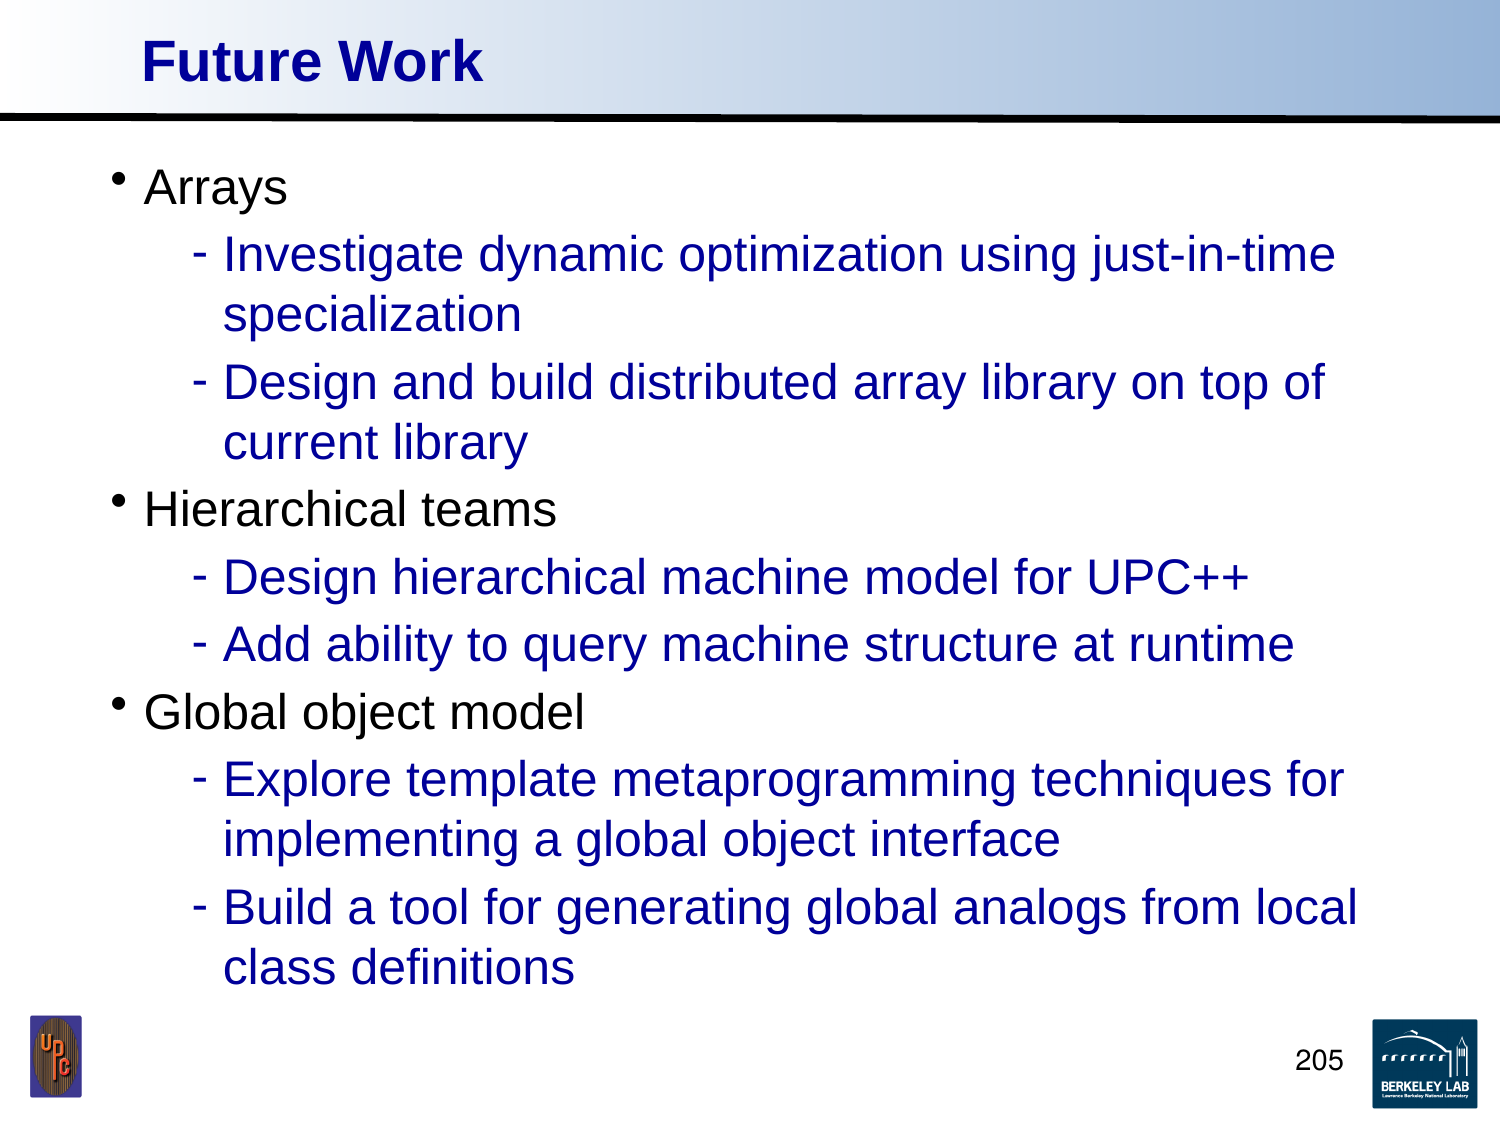

# Future Work
Arrays
Investigate dynamic optimization using just-in-time specialization
Design and build distributed array library on top of current library
Hierarchical teams
Design hierarchical machine model for UPC++
Add ability to query machine structure at runtime
Global object model
Explore template metaprogramming techniques for implementing a global object interface
Build a tool for generating global analogs from local class definitions
205